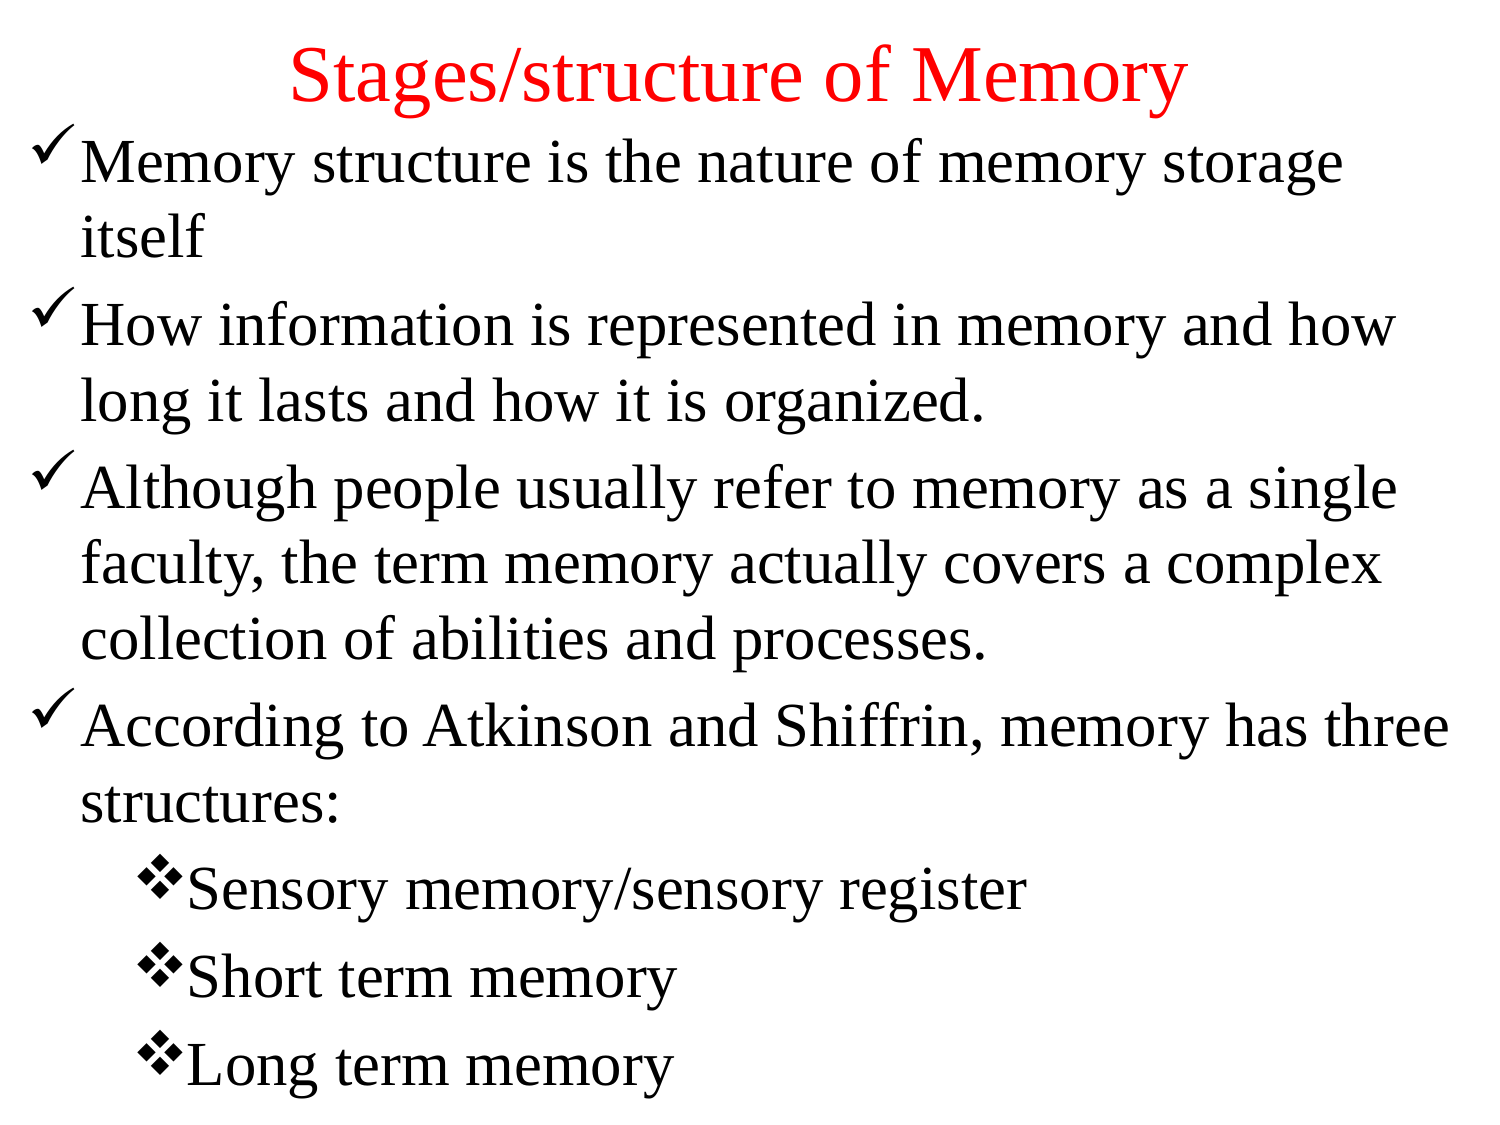

# Stages/structure of Memory
Memory structure is the nature of memory storage itself
How information is represented in memory and how long it lasts and how it is organized.
Although people usually refer to memory as a single faculty, the term memory actually covers a complex collection of abilities and processes.
According to Atkinson and Shiffrin, memory has three structures:
Sensory memory/sensory register
Short term memory
Long term memory